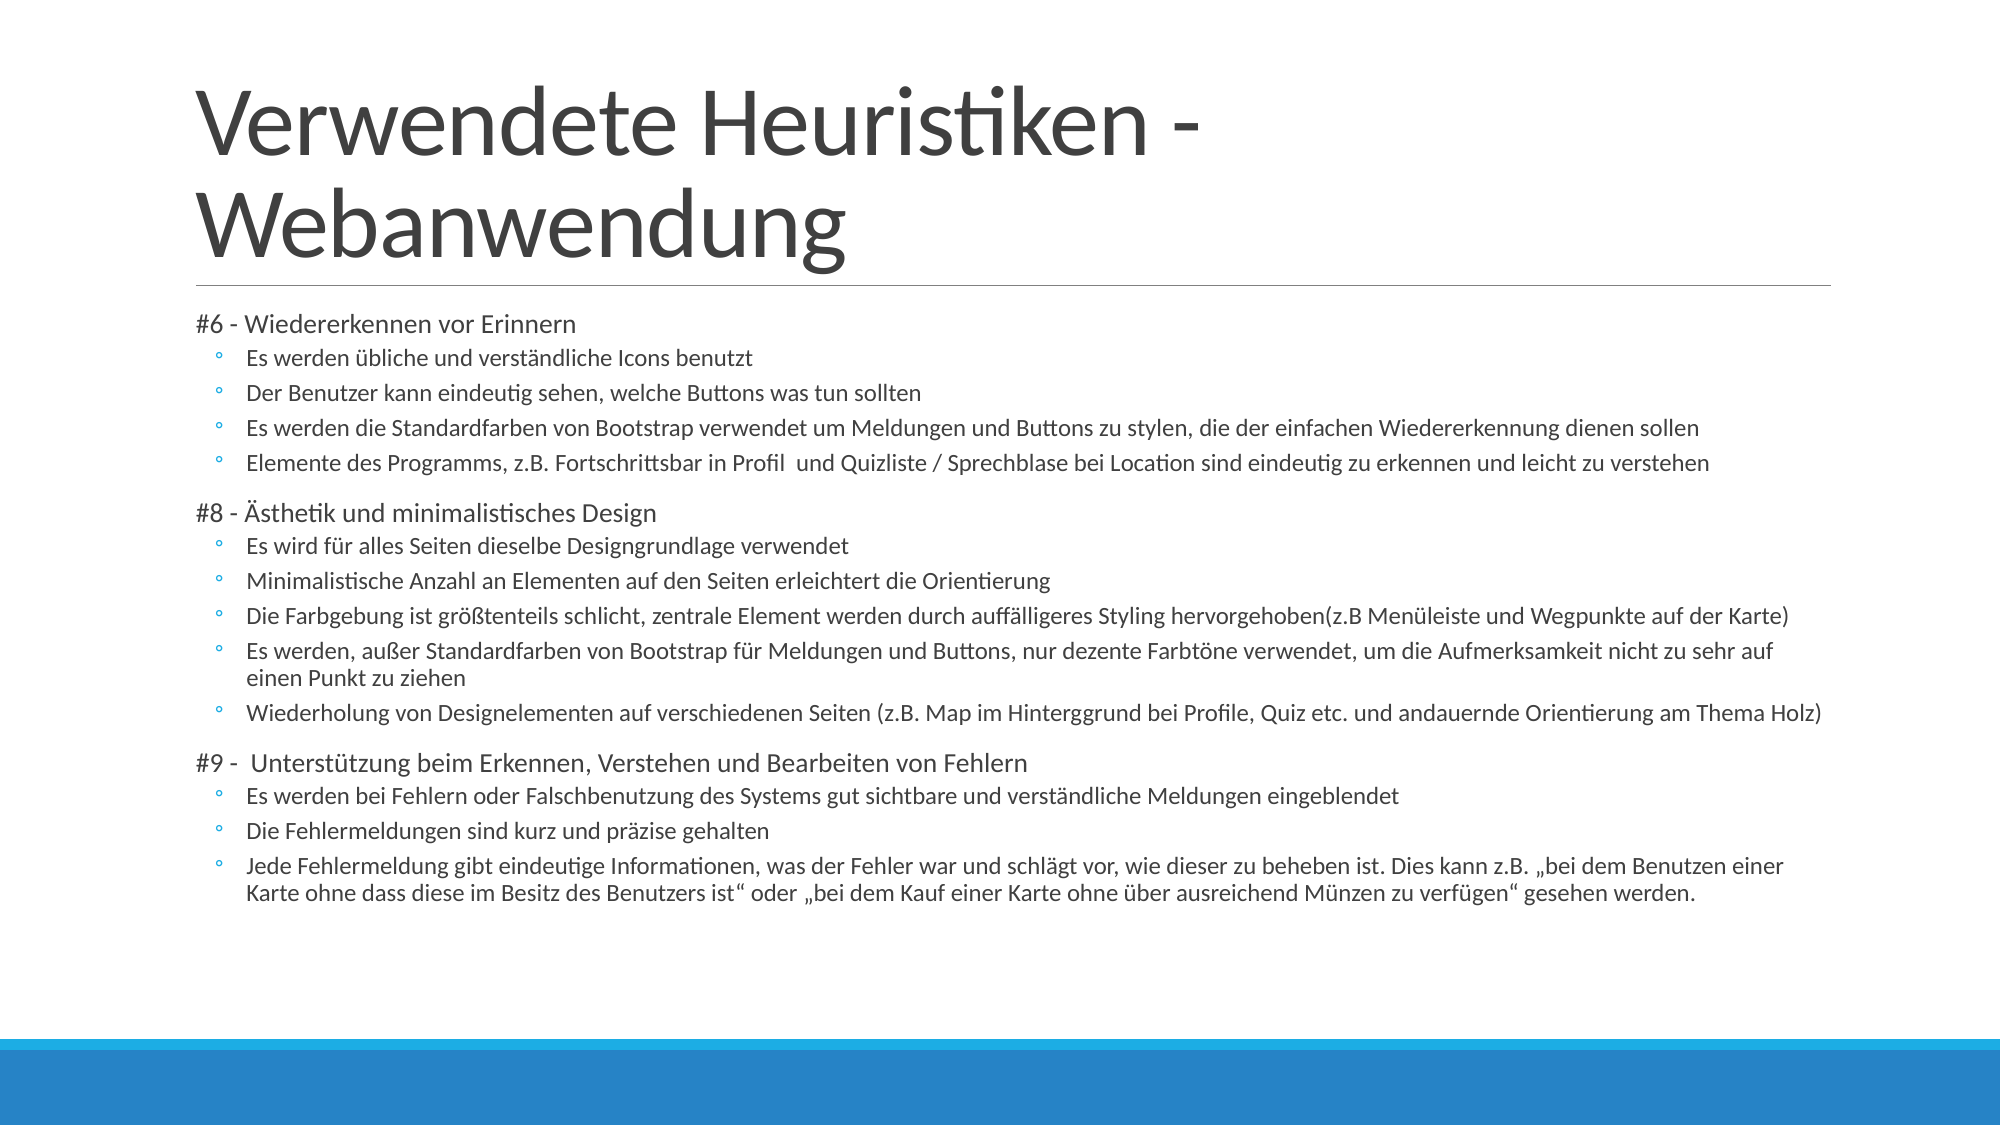

# Verwendete Heuristiken - Webanwendung
#6 - Wiedererkennen vor Erinnern
Es werden übliche und verständliche Icons benutzt
Der Benutzer kann eindeutig sehen, welche Buttons was tun sollten
Es werden die Standardfarben von Bootstrap verwendet um Meldungen und Buttons zu stylen, die der einfachen Wiedererkennung dienen sollen
Elemente des Programms, z.B. Fortschrittsbar in Profil  und Quizliste / Sprechblase bei Location sind eindeutig zu erkennen und leicht zu verstehen
#8 - Ästhetik und minimalistisches Design
Es wird für alles Seiten dieselbe Designgrundlage verwendet
Minimalistische Anzahl an Elementen auf den Seiten erleichtert die Orientierung
Die Farbgebung ist größtenteils schlicht, zentrale Element werden durch auffälligeres Styling hervorgehoben(z.B Menüleiste und Wegpunkte auf der Karte)
Es werden, außer Standardfarben von Bootstrap für Meldungen und Buttons, nur dezente Farbtöne verwendet, um die Aufmerksamkeit nicht zu sehr auf einen Punkt zu ziehen
Wiederholung von Designelementen auf verschiedenen Seiten (z.B. Map im Hinterggrund bei Profile, Quiz etc. und andauernde Orientierung am Thema Holz)
#9 -  Unterstützung beim Erkennen, Verstehen und Bearbeiten von Fehlern
Es werden bei Fehlern oder Falschbenutzung des Systems gut sichtbare und verständliche Meldungen eingeblendet
Die Fehlermeldungen sind kurz und präzise gehalten
Jede Fehlermeldung gibt eindeutige Informationen, was der Fehler war und schlägt vor, wie dieser zu beheben ist. Dies kann z.B. „bei dem Benutzen einer Karte ohne dass diese im Besitz des Benutzers ist“ oder „bei dem Kauf einer Karte ohne über ausreichend Münzen zu verfügen“ gesehen werden.